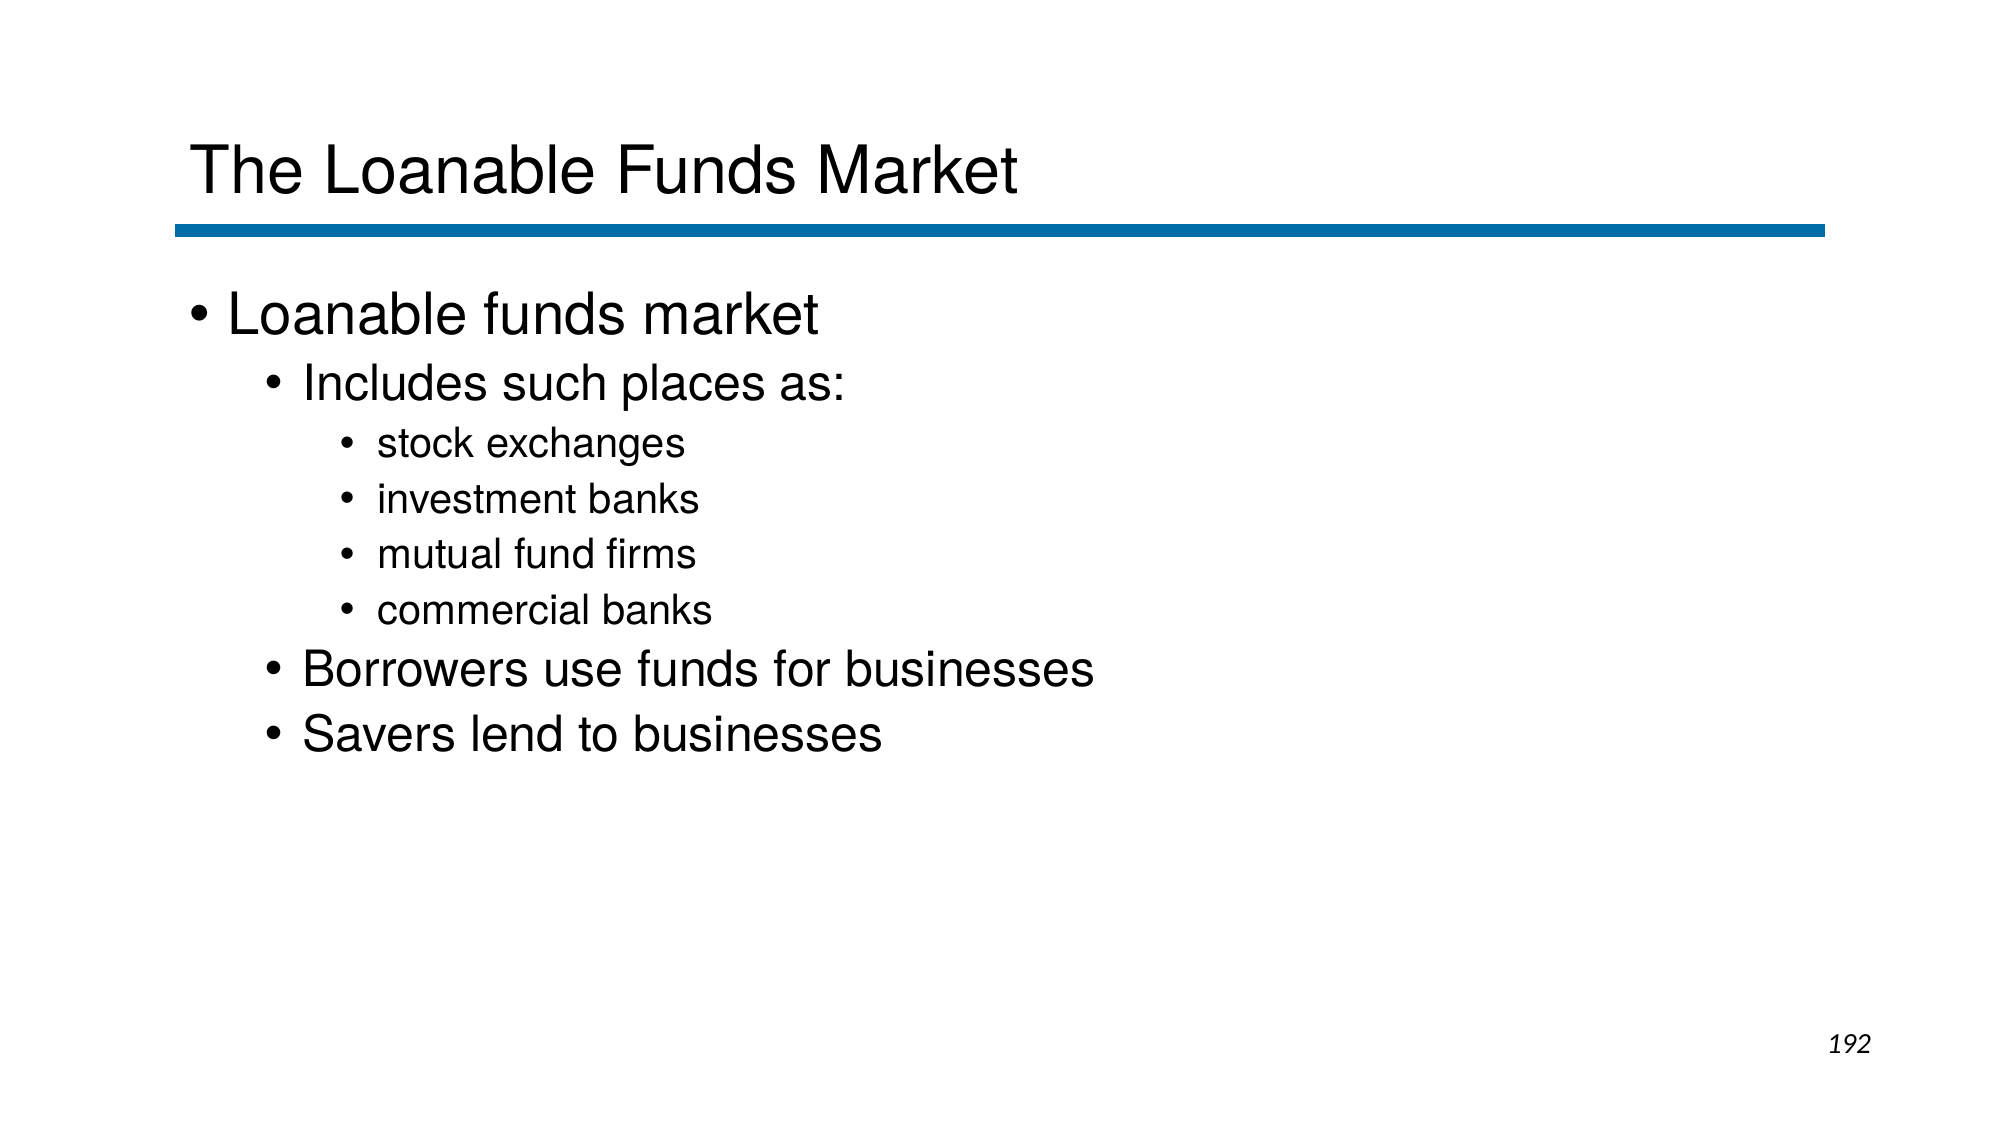

# The Loanable Funds Market
Loanable funds market
Includes such places as:
stock exchanges
investment banks
mutual fund firms
commercial banks
Borrowers use funds for businesses
Savers lend to businesses